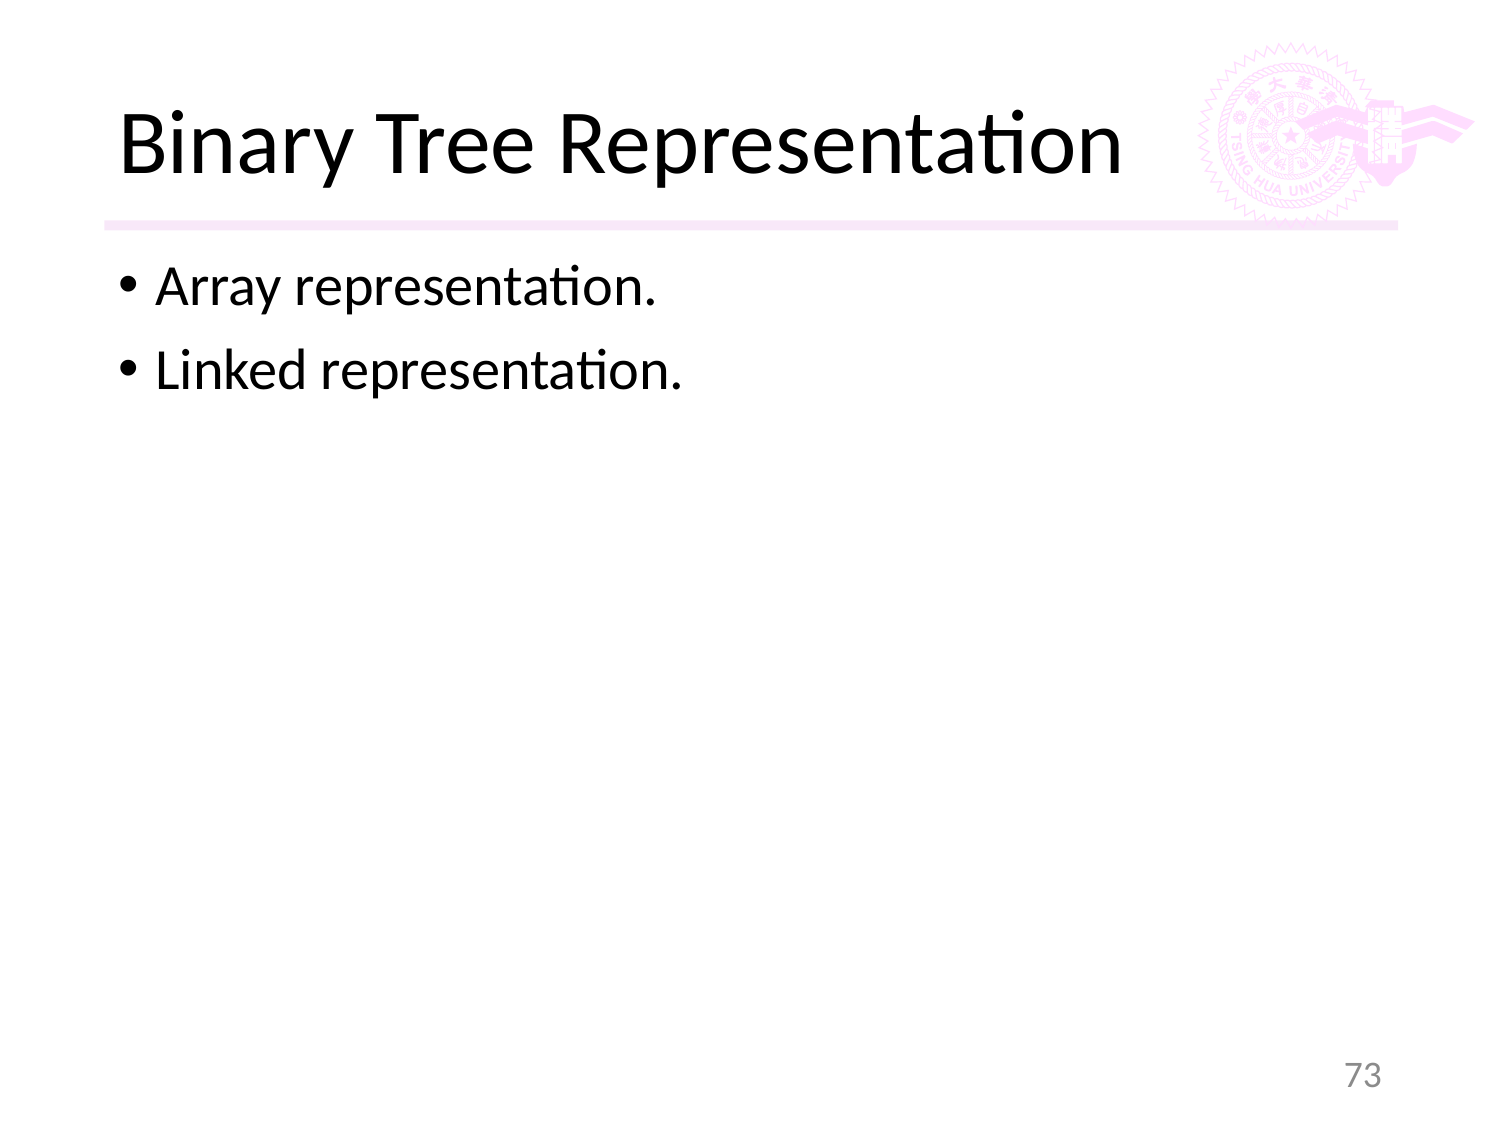

# Binary Tree Representation
Array representation.
Linked representation.

73